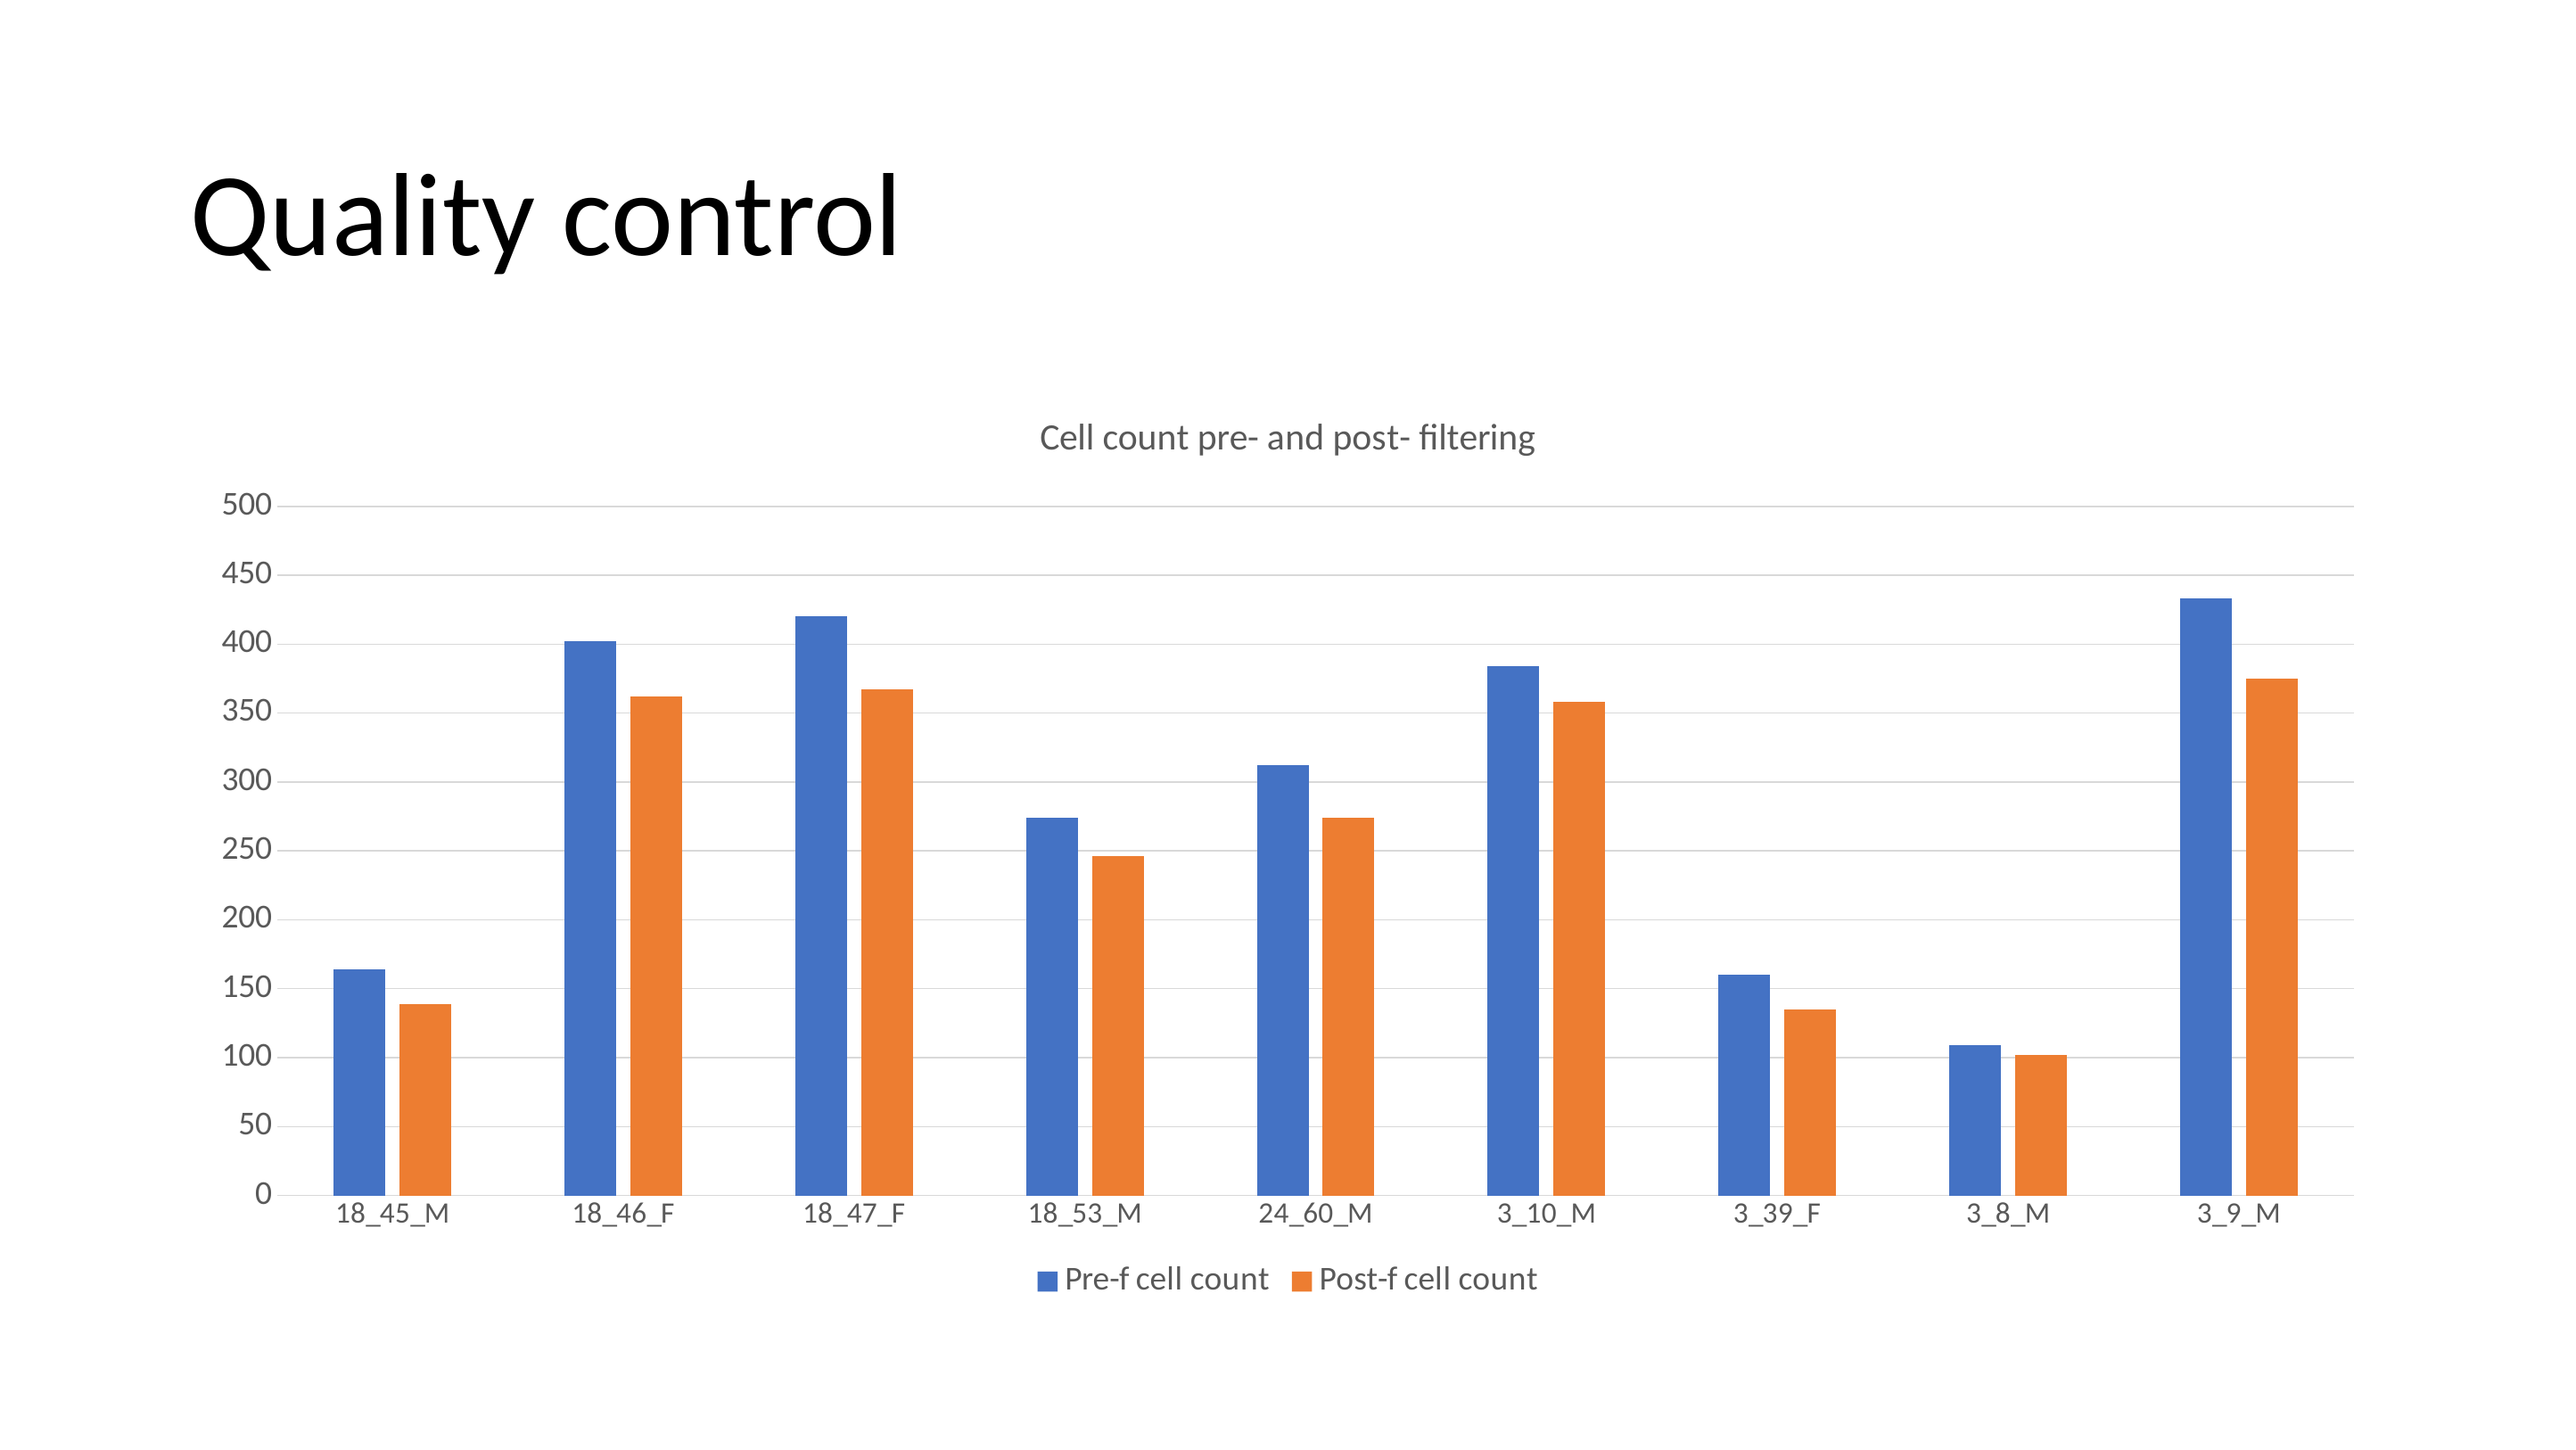

# Quality control

### Chart: Cell count pre- and post- filtering

| Category | Pre-f cell count | Post-f cell count |
|---|---|---|
| 18_45_M | 164.0 | 139.0 |
| 18_46_F | 402.0 | 362.0 |
| 18_47_F | 420.0 | 367.0 |
| 18_53_M | 274.0 | 246.0 |
| 24_60_M | 312.0 | 274.0 |
| 3_10_M | 384.0 | 358.0 |
| 3_39_F | 160.0 | 135.0 |
| 3_8_M | 109.0 | 102.0 |
| 3_9_M | 433.0 | 375.0 |